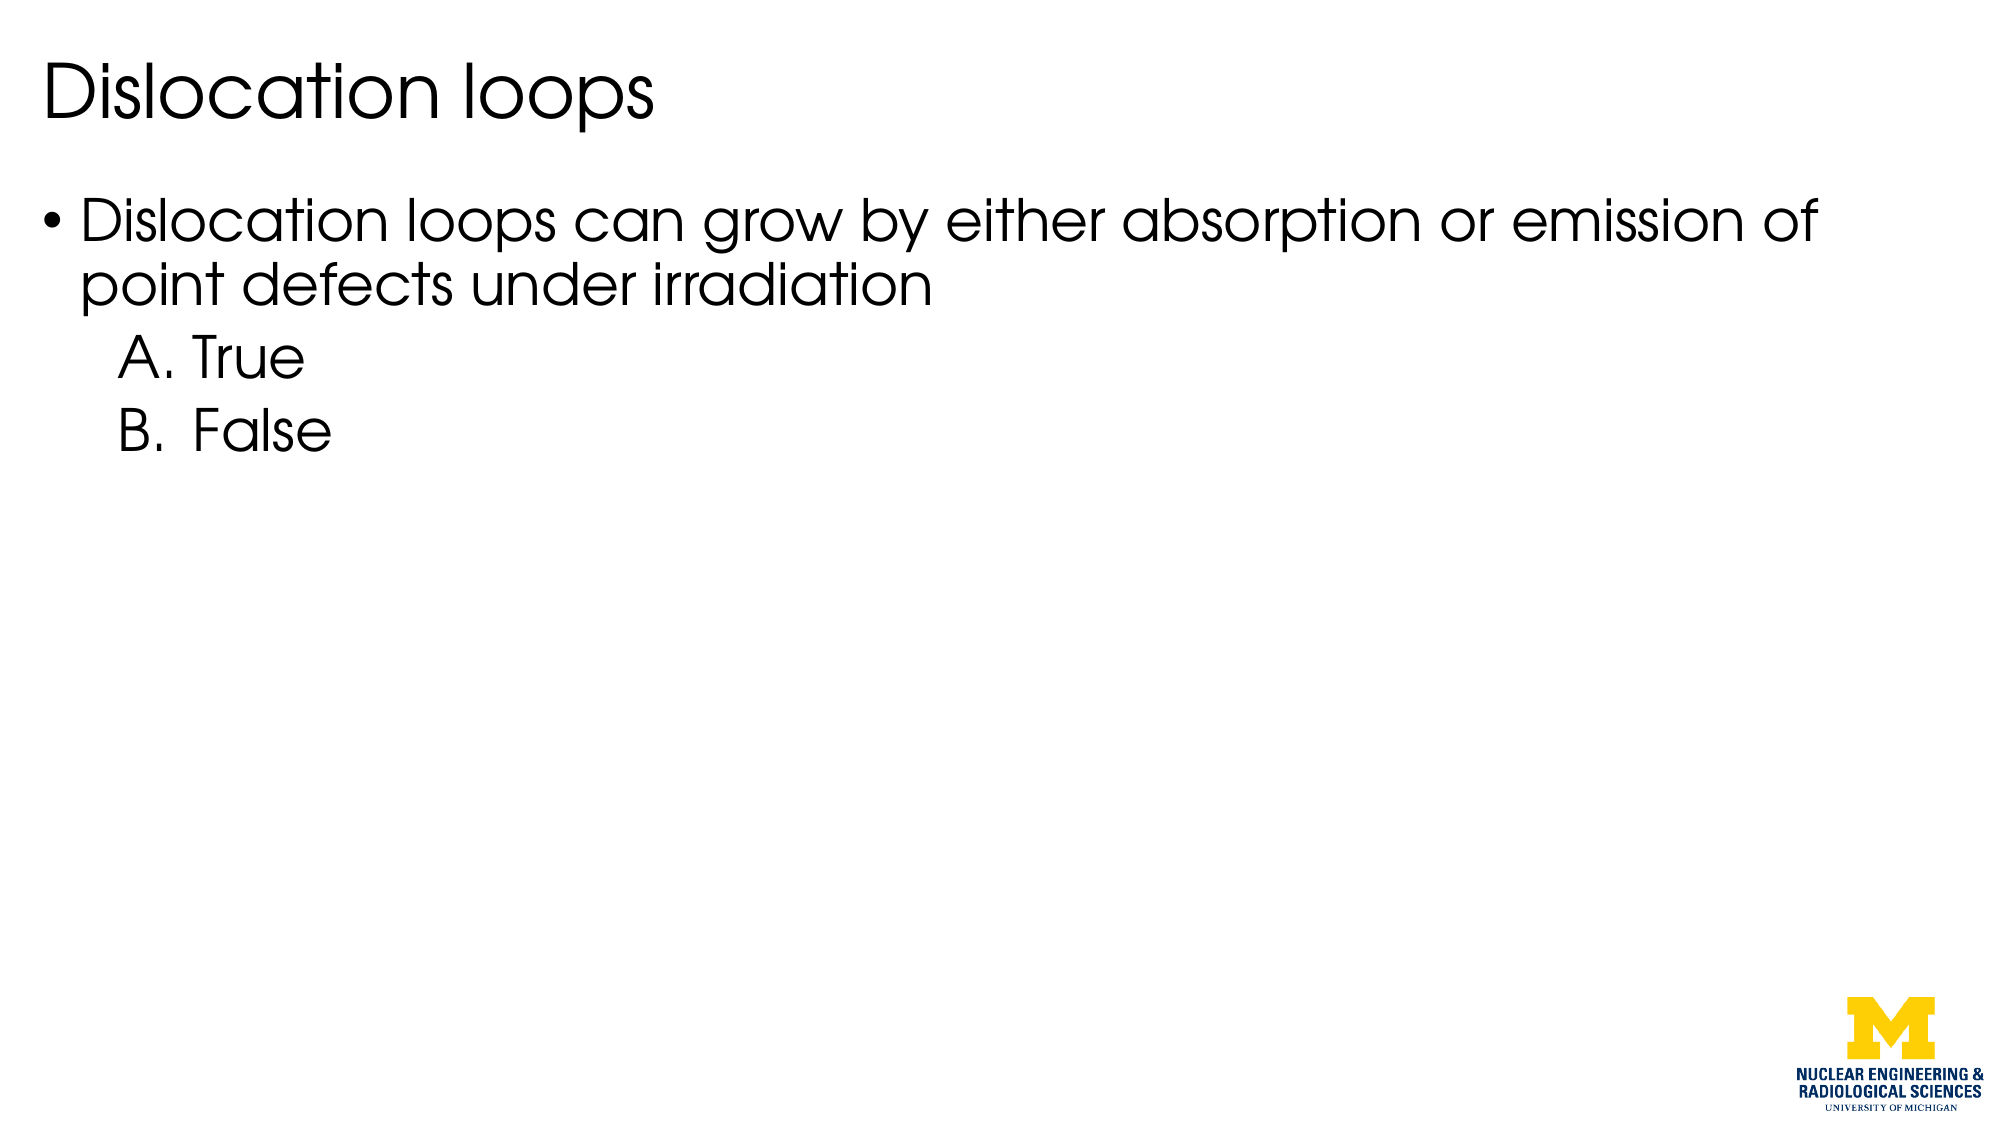

# Dislocation loops
Dislocation loops can grow by either absorption or emission of point defects under irradiation
True
False